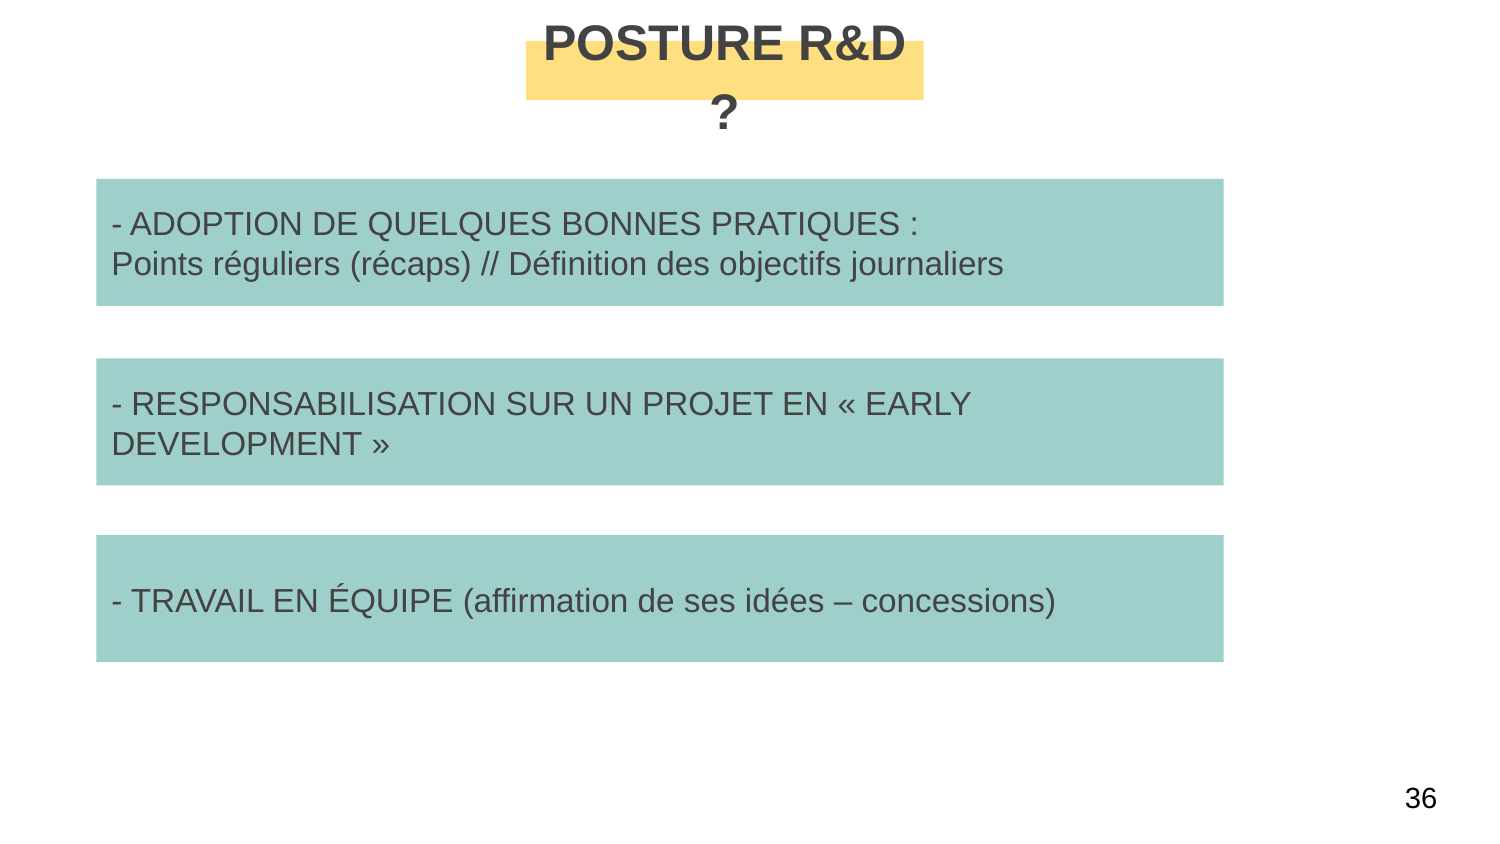

POSTURE R&D ?
- ADOPTION DE QUELQUES BONNES PRATIQUES :
Points réguliers (récaps) // Définition des objectifs journaliers
- RESPONSABILISATION SUR UN PROJET EN « EARLY DEVELOPMENT »
- TRAVAIL EN ÉQUIPE (affirmation de ses idées – concessions)
36